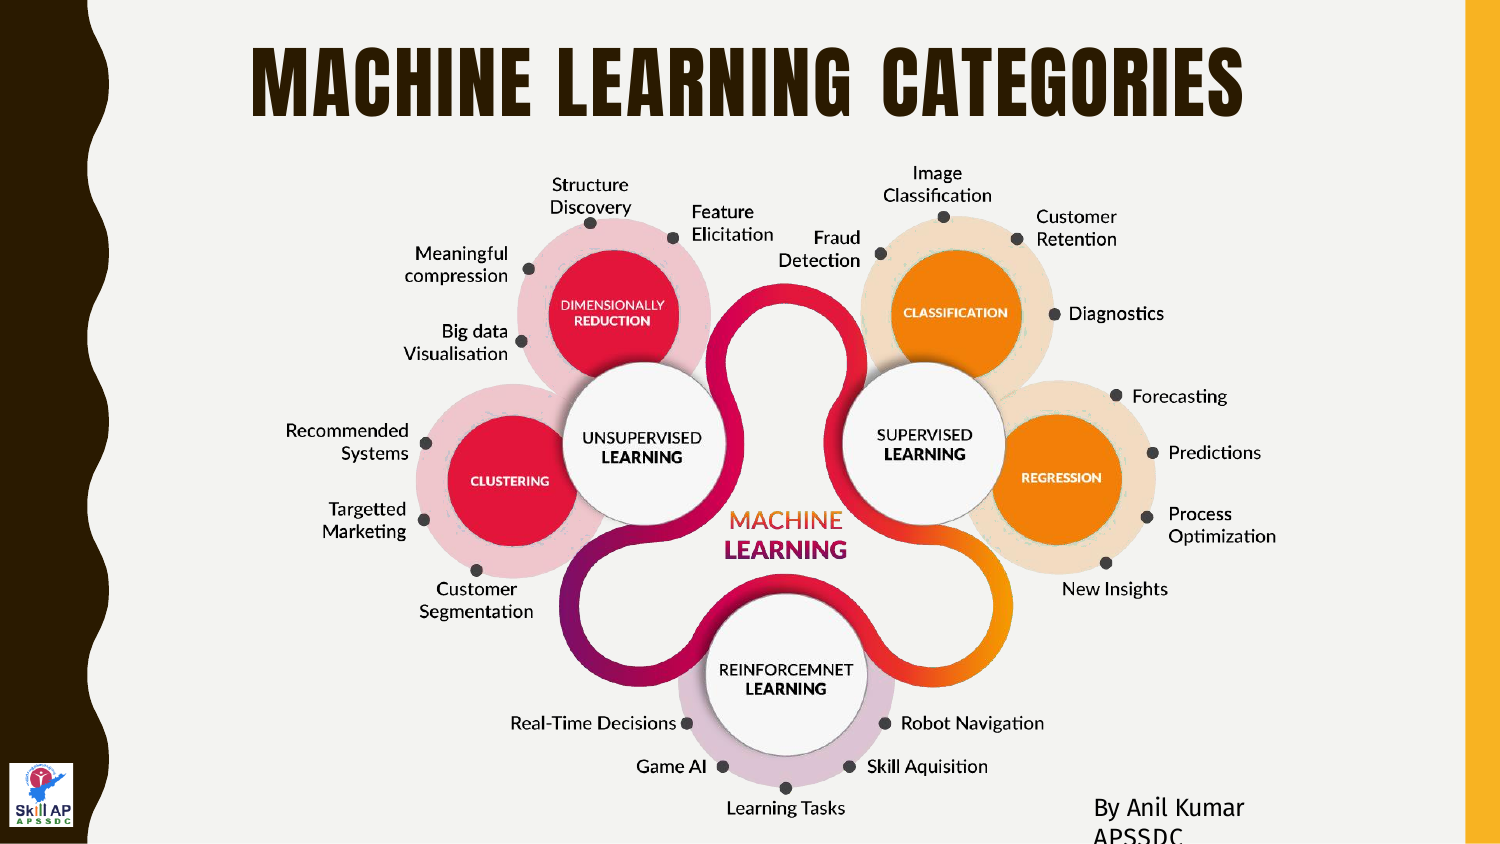

# MACHINE LEARNING CATEGORIES

By Anil Kumar APSSDC
27